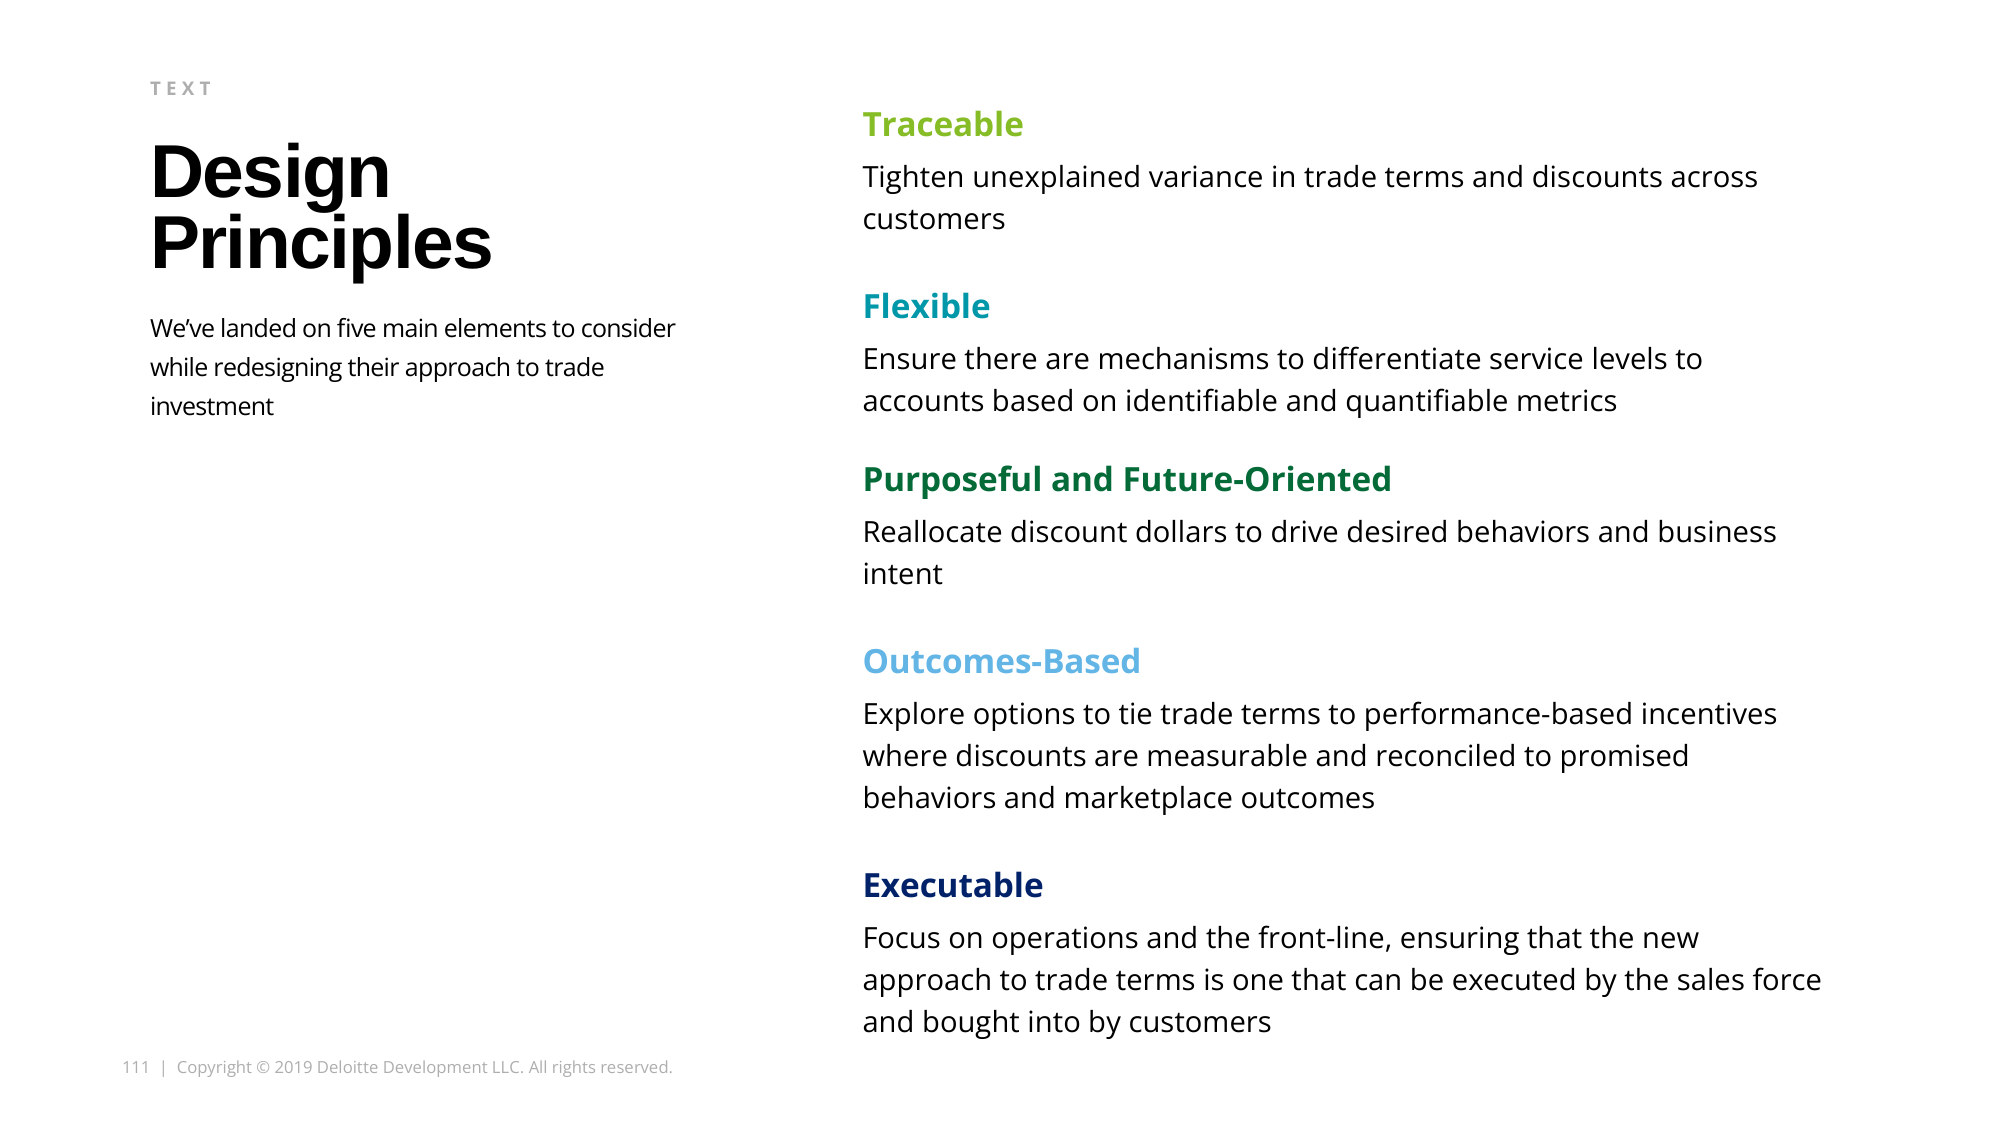

text
Traceable
Tighten unexplained variance in trade terms and discounts across customers
Flexible
Ensure there are mechanisms to differentiate service levels to accounts based on identifiable and quantifiable metrics
Purposeful and Future-Oriented
Reallocate discount dollars to drive desired behaviors and business intent
Outcomes-Based
Explore options to tie trade terms to performance-based incentives where discounts are measurable and reconciled to promised behaviors and marketplace outcomes
Executable
Focus on operations and the front-line, ensuring that the new approach to trade terms is one that can be executed by the sales force and bought into by customers

# Design Principles
We’ve landed on five main elements to consider while redesigning their approach to trade investment